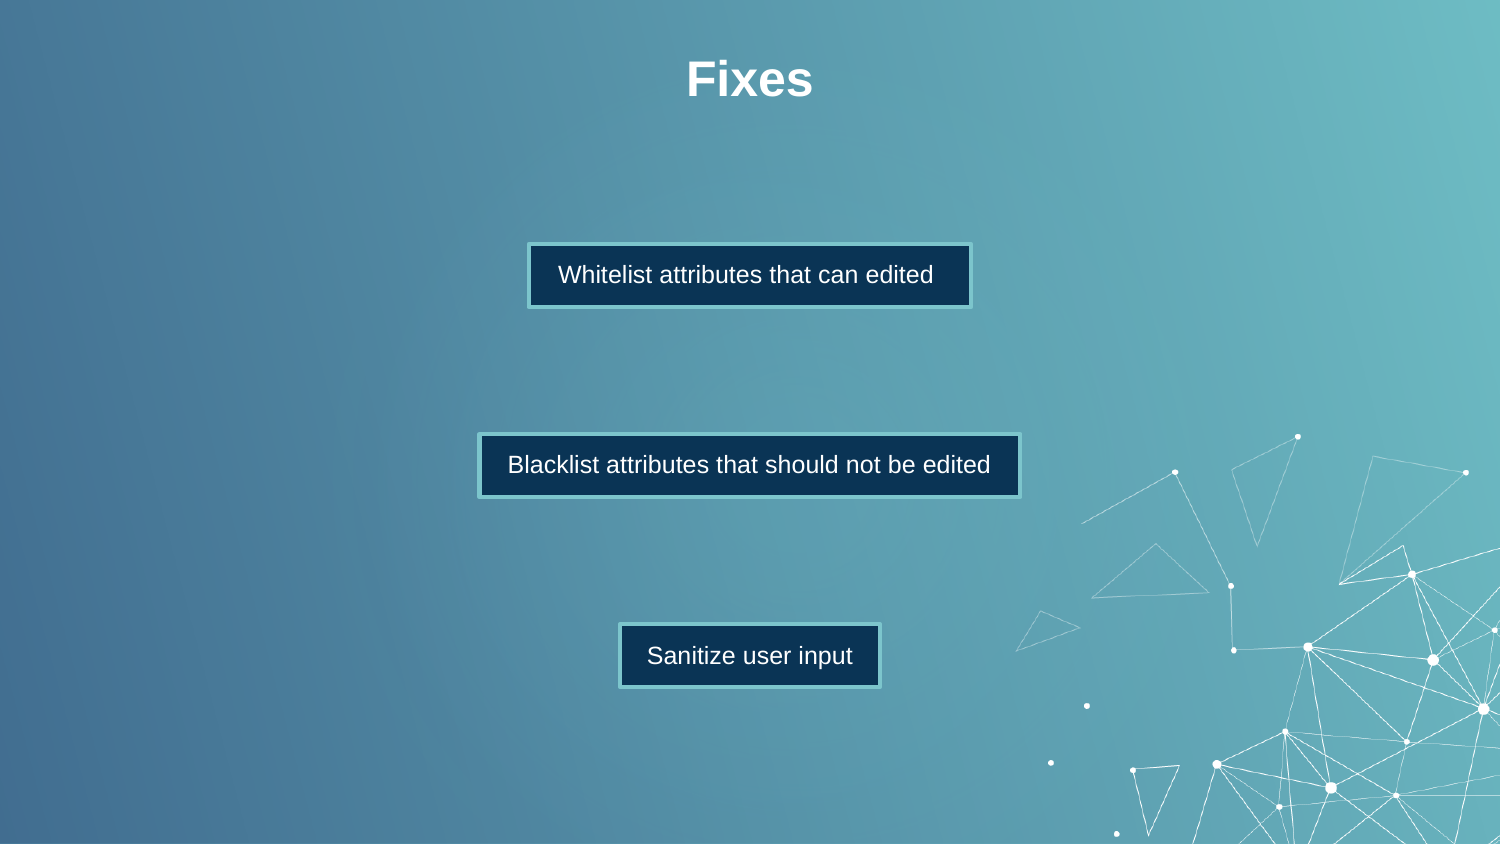

# Fixes
Whitelist attributes that can edited
Blacklist attributes that should not be edited

Sanitize user input